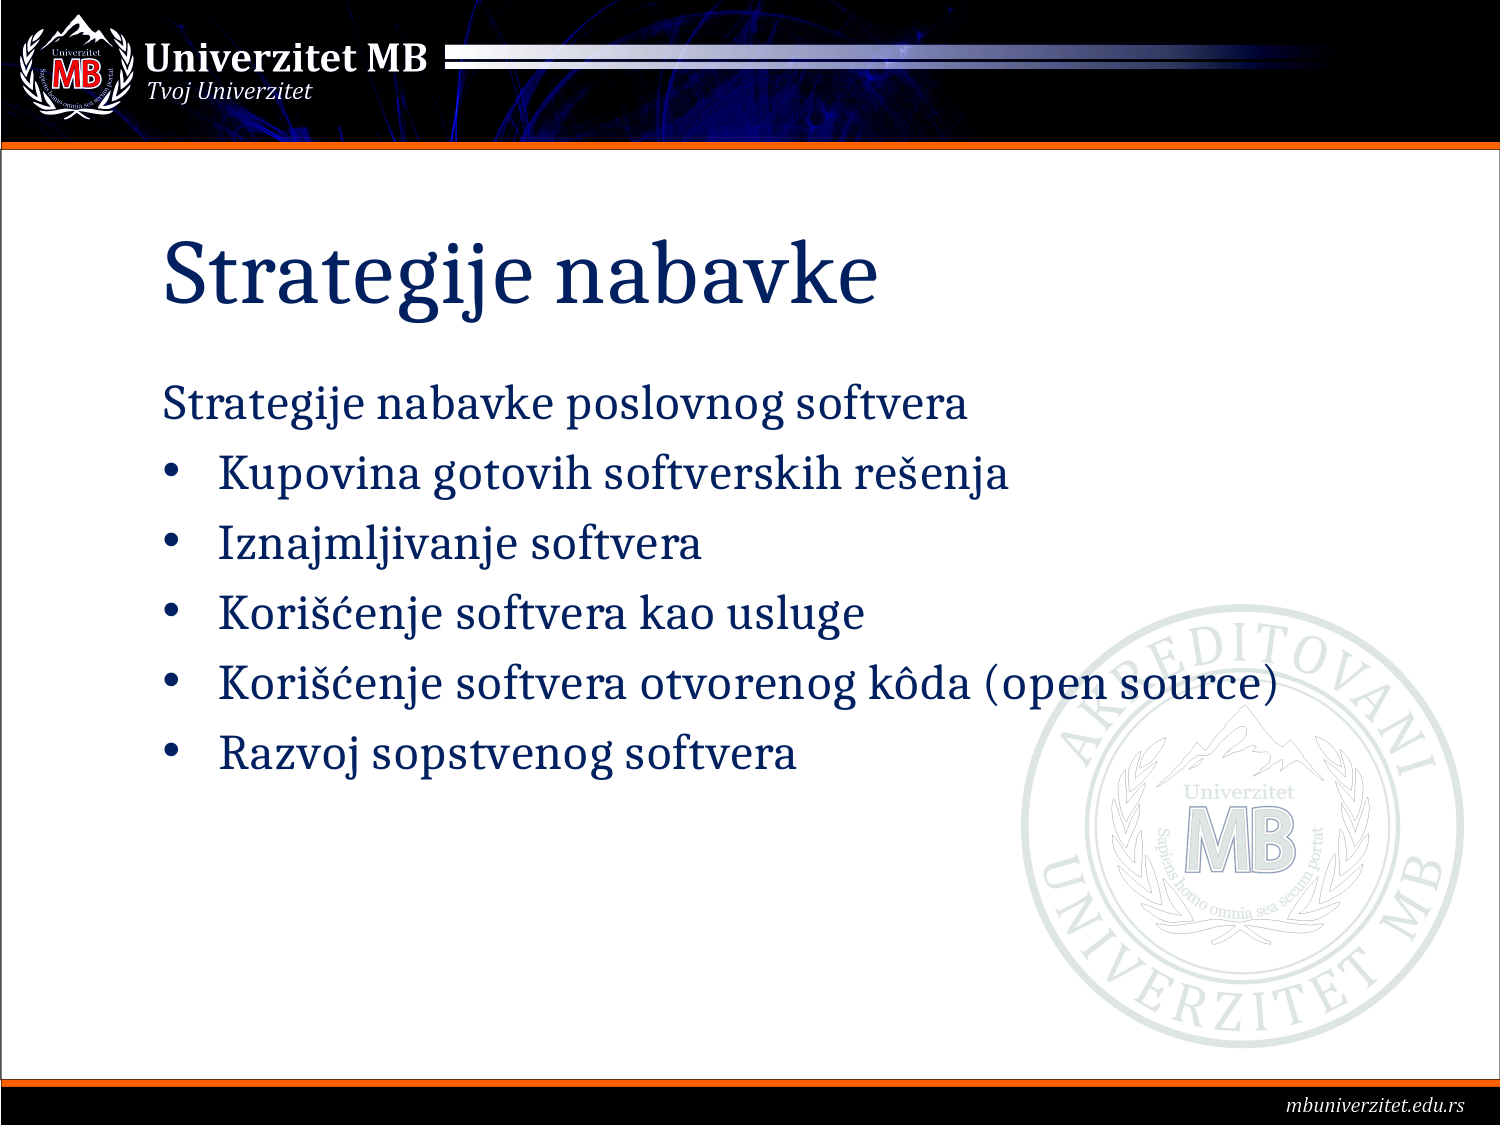

# Strategije nabavke
Strategije nabavke poslovnog softvera
Kupovina gotovih softverskih rešenja
Iznajmljivanje softvera
Korišćenje softvera kao usluge
Korišćenje softvera otvorenog kôda (open source)
Razvoj sopstvenog softvera